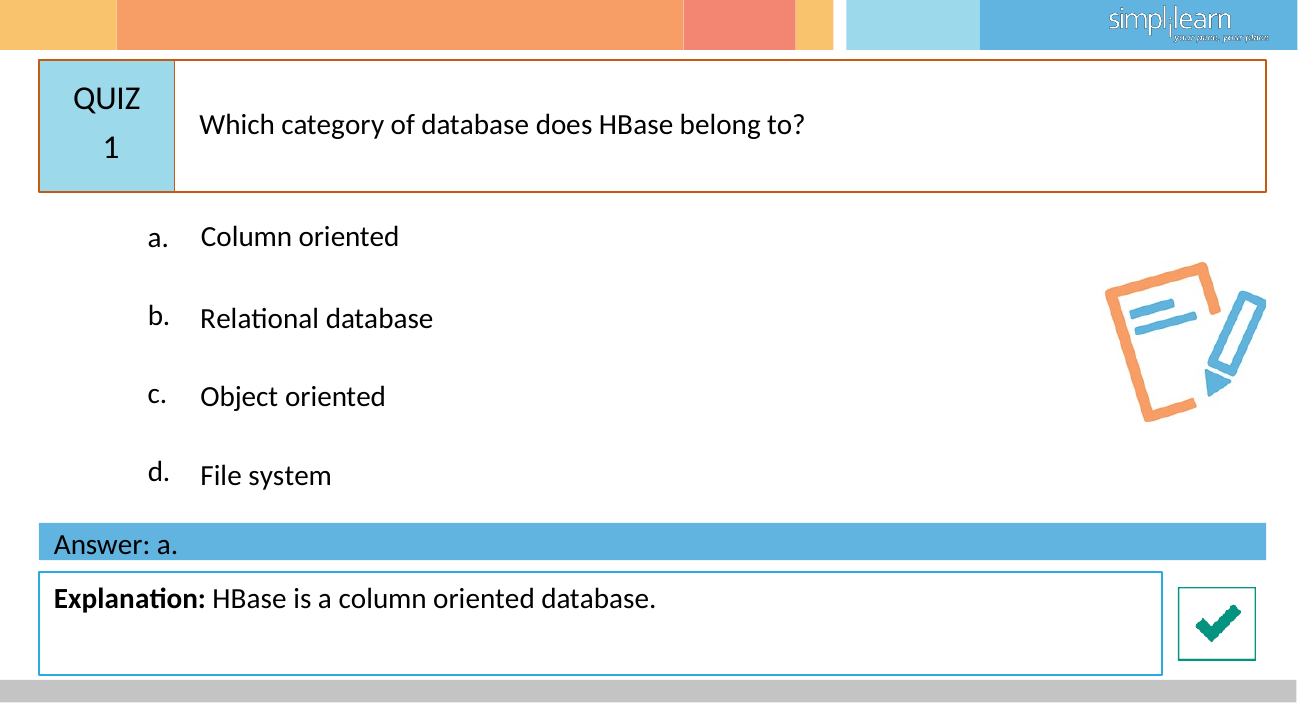

# QUIZ
Which category of database does HBase belong to?
1
Column oriented
a.

b.
Relational database
c.
Object oriented
d.
File system
Answer: a.

Explanation: HBase is a column oriented database.